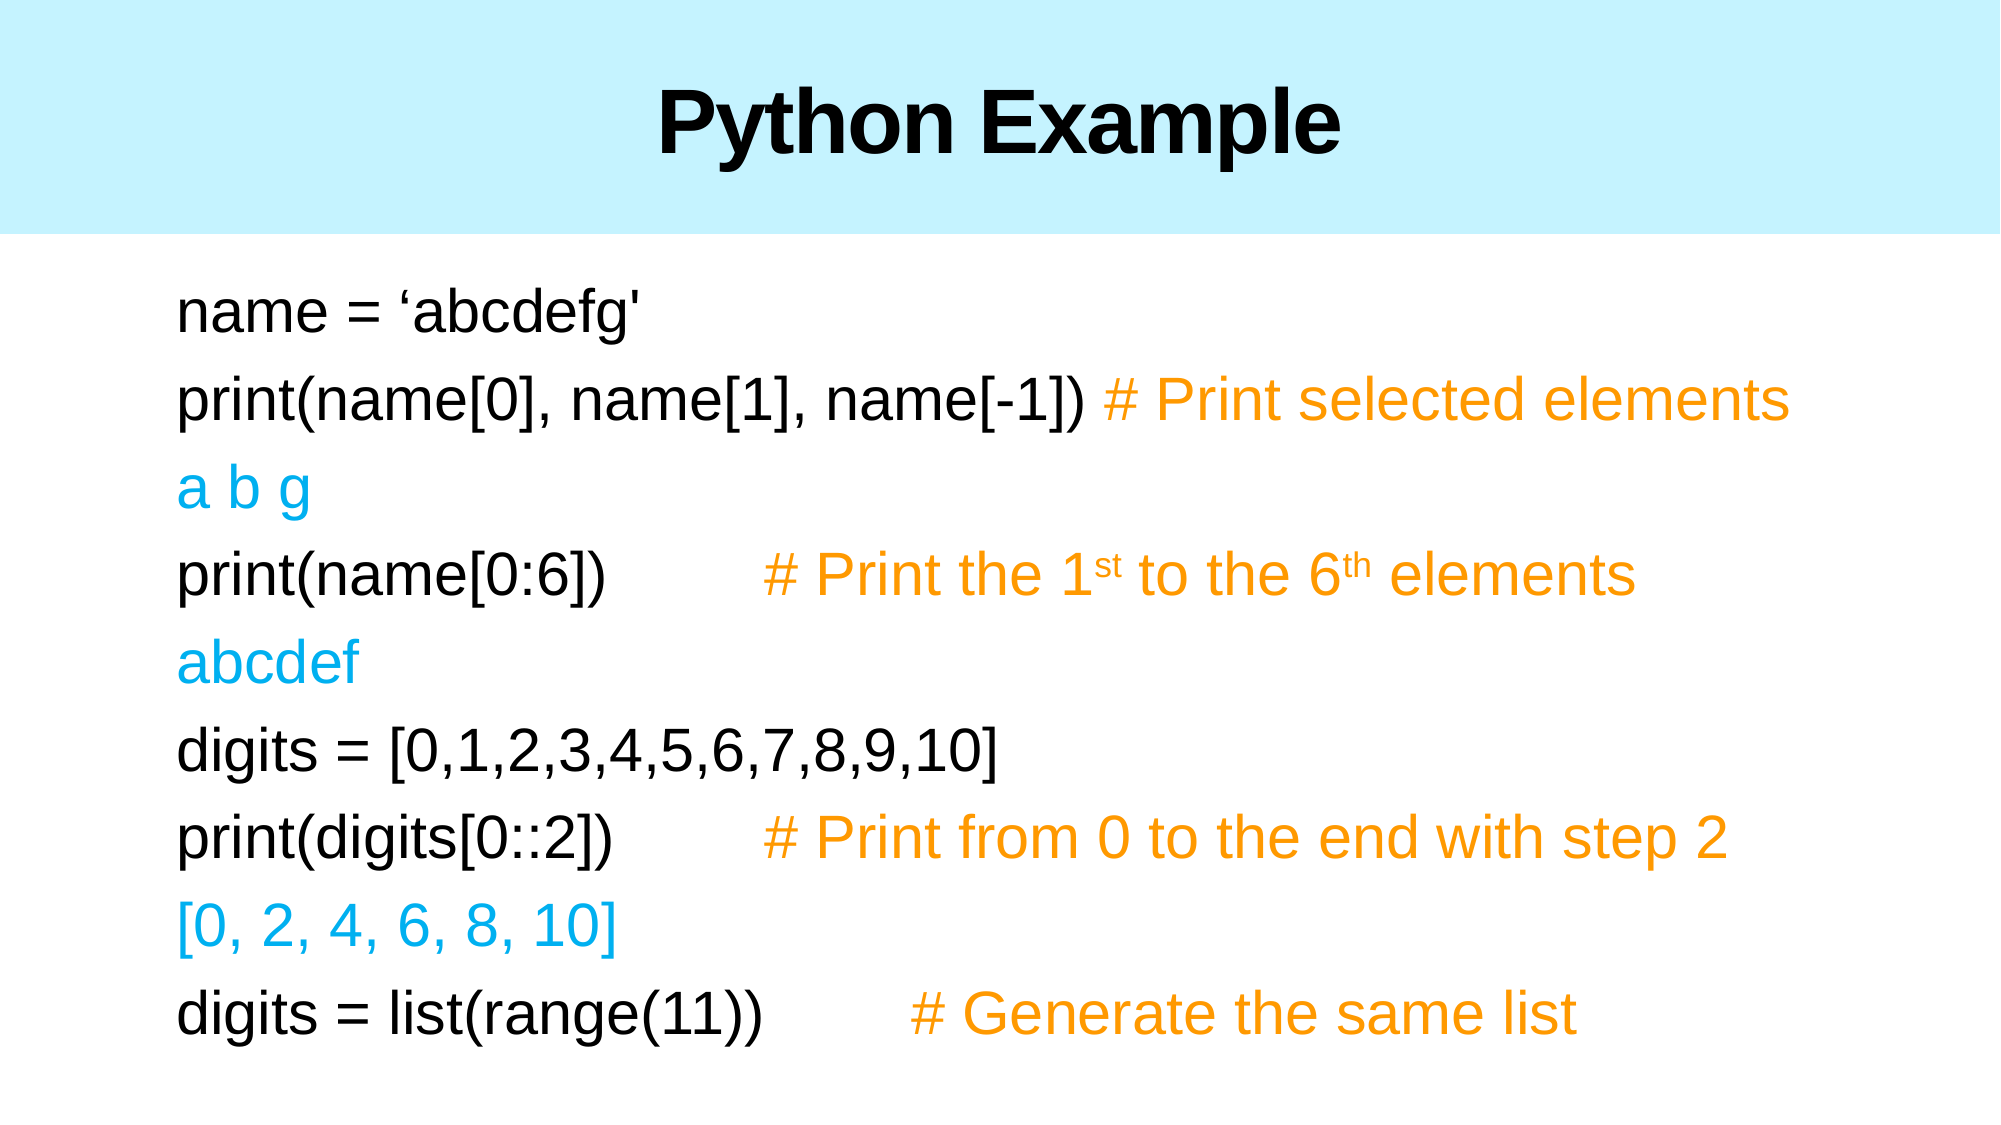

# Python Example
name = ‘abcdefg'
print(name[0], name[1], name[-1]) # Print selected elements
a b g
print(name[0:6])	 			# Print the 1st to the 6th elements
abcdef
digits = [0,1,2,3,4,5,6,7,8,9,10]
print(digits[0::2]) 			# Print from 0 to the end with step 2
[0, 2, 4, 6, 8, 10]
digits = list(range(11)) 		# Generate the same list